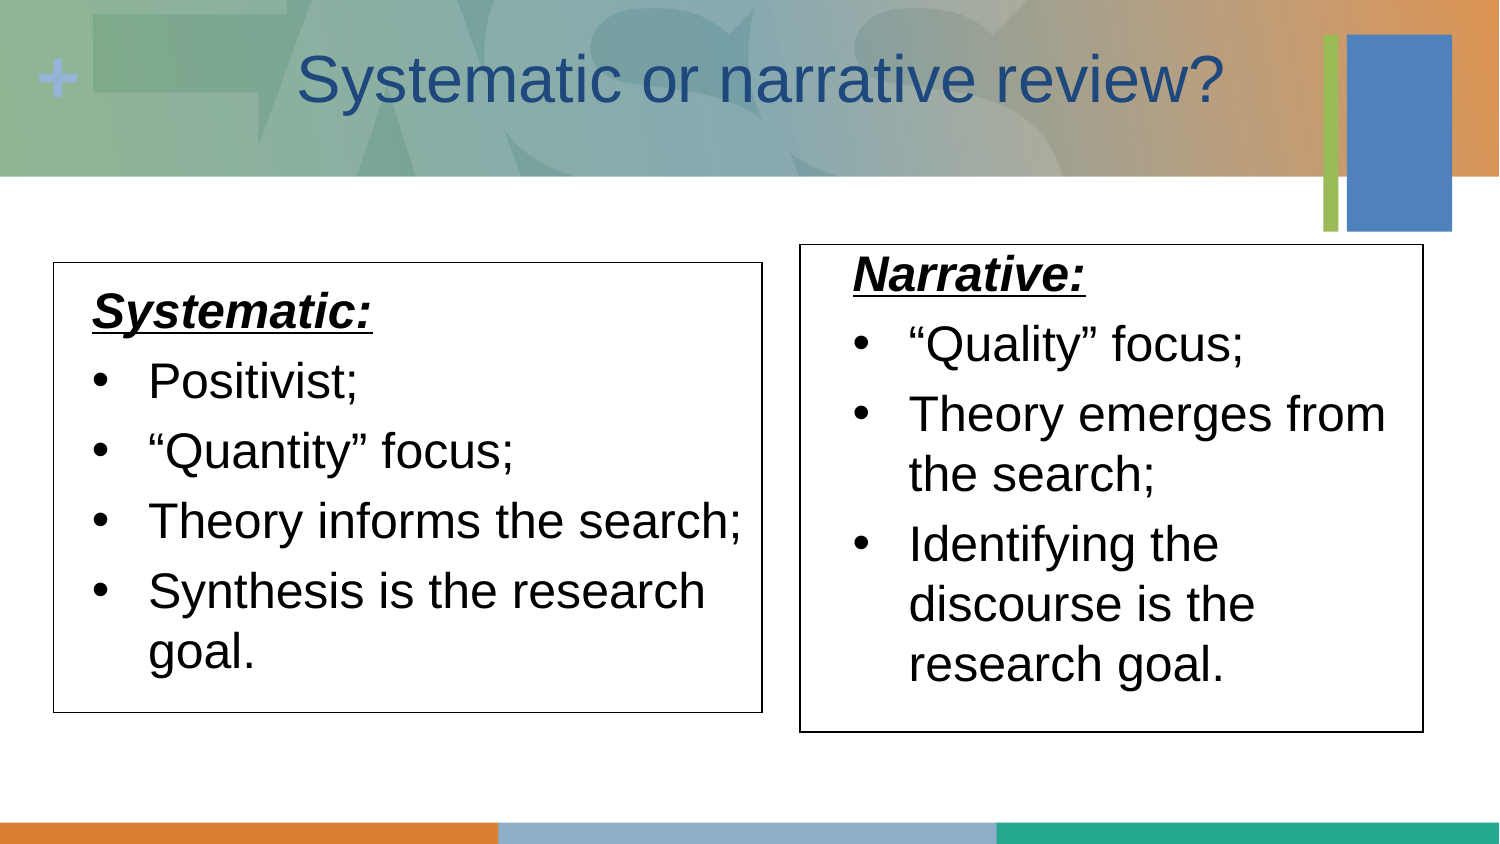

# Systematic or narrative review?
Narrative:
“Quality” focus;
Theory emerges from the search;
Identifying the discourse is the research goal.

Systematic:
Positivist;
“Quantity” focus;
Theory informs the search;
Synthesis is the research goal.